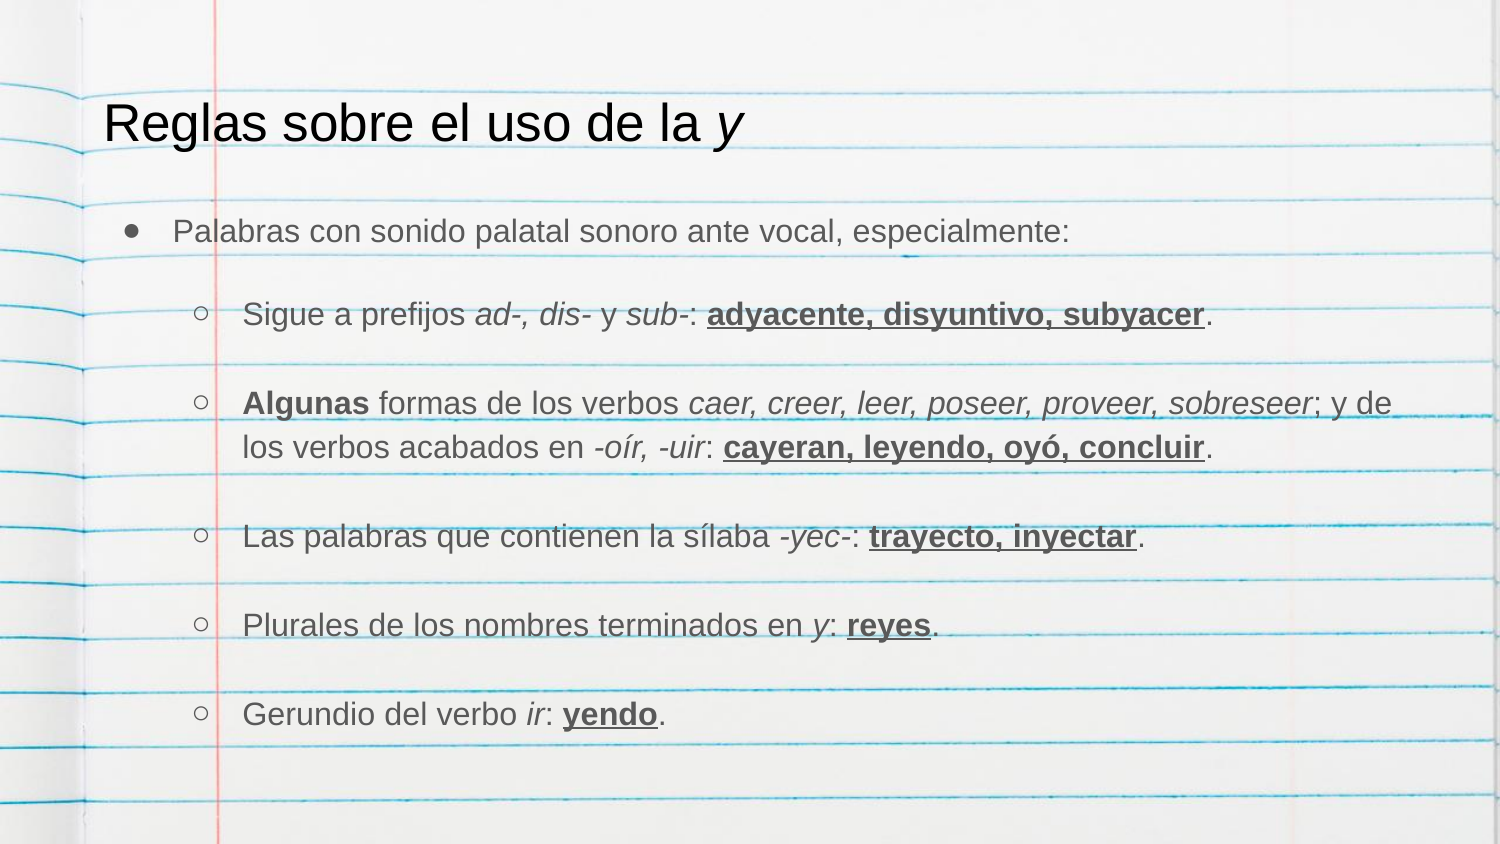

Reglas sobre el uso de la y
Palabras con sonido palatal sonoro ante vocal, especialmente:
Sigue a prefijos ad-, dis- y sub-: adyacente, disyuntivo, subyacer.
Algunas formas de los verbos caer, creer, leer, poseer, proveer, sobreseer; y de los verbos acabados en -oír, -uir: cayeran, leyendo, oyó, concluir.
Las palabras que contienen la sílaba -yec-: trayecto, inyectar.
Plurales de los nombres terminados en y: reyes.
Gerundio del verbo ir: yendo.